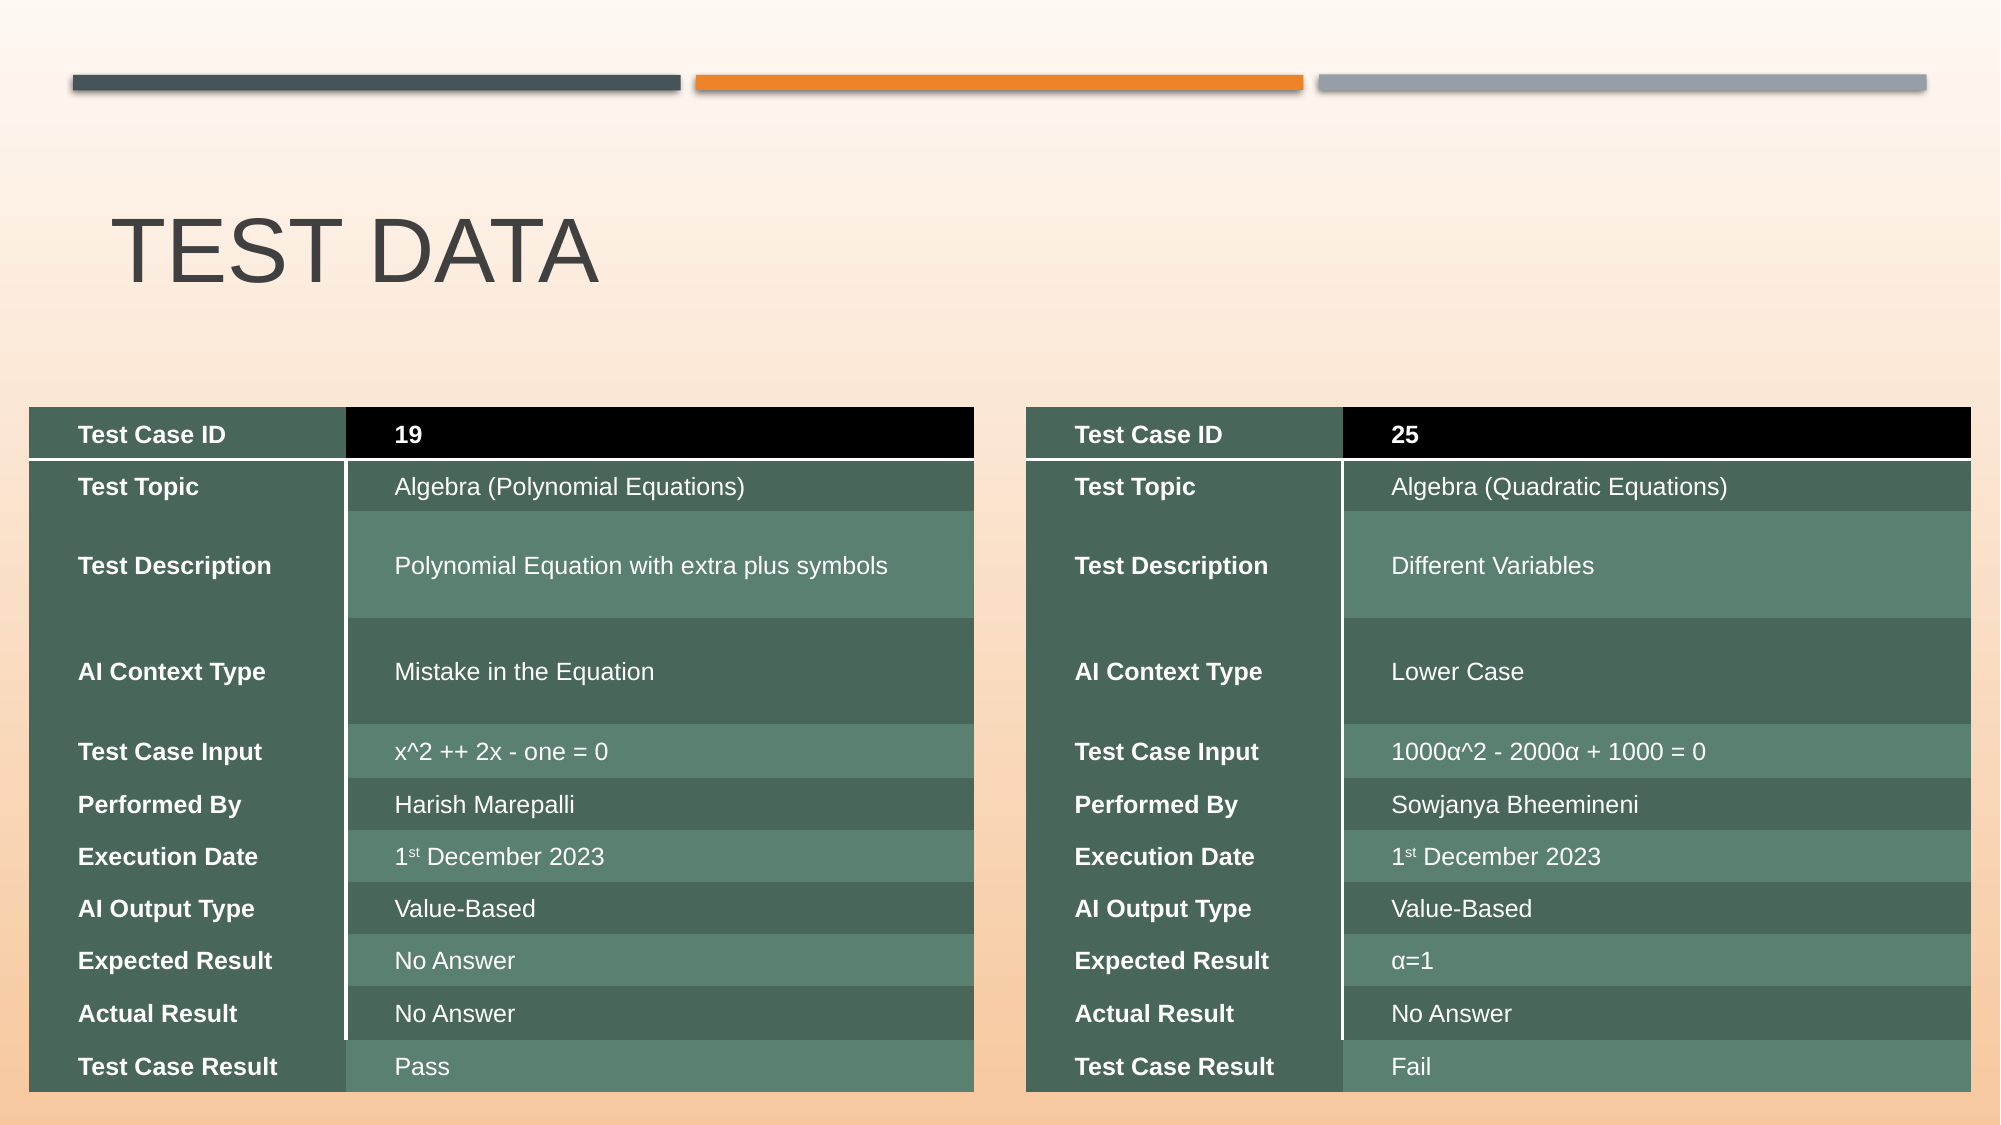

# TEST DATA
| Test Case ID | 19 |
| --- | --- |
| Test Topic | Algebra (Polynomial Equations) |
| Test Description | Polynomial Equation with extra plus symbols |
| AI Context Type | Mistake in the Equation |
| Test Case Input | x^2 ++ 2x - one = 0 |
| Performed By | Harish Marepalli |
| Execution Date | 1st December 2023 |
| AI Output Type | Value-Based |
| Expected Result | No Answer |
| Actual Result | No Answer |
| Test Case Result | Pass |
| Test Case ID | 25 |
| --- | --- |
| Test Topic | Algebra (Quadratic Equations) |
| Test Description | Different Variables |
| AI Context Type | Lower Case |
| Test Case Input | 1000α^2 - 2000α + 1000 = 0 |
| Performed By | Sowjanya Bheemineni |
| Execution Date | 1st December 2023 |
| AI Output Type | Value-Based |
| Expected Result | α=1 |
| Actual Result | No Answer |
| Test Case Result | Fail |